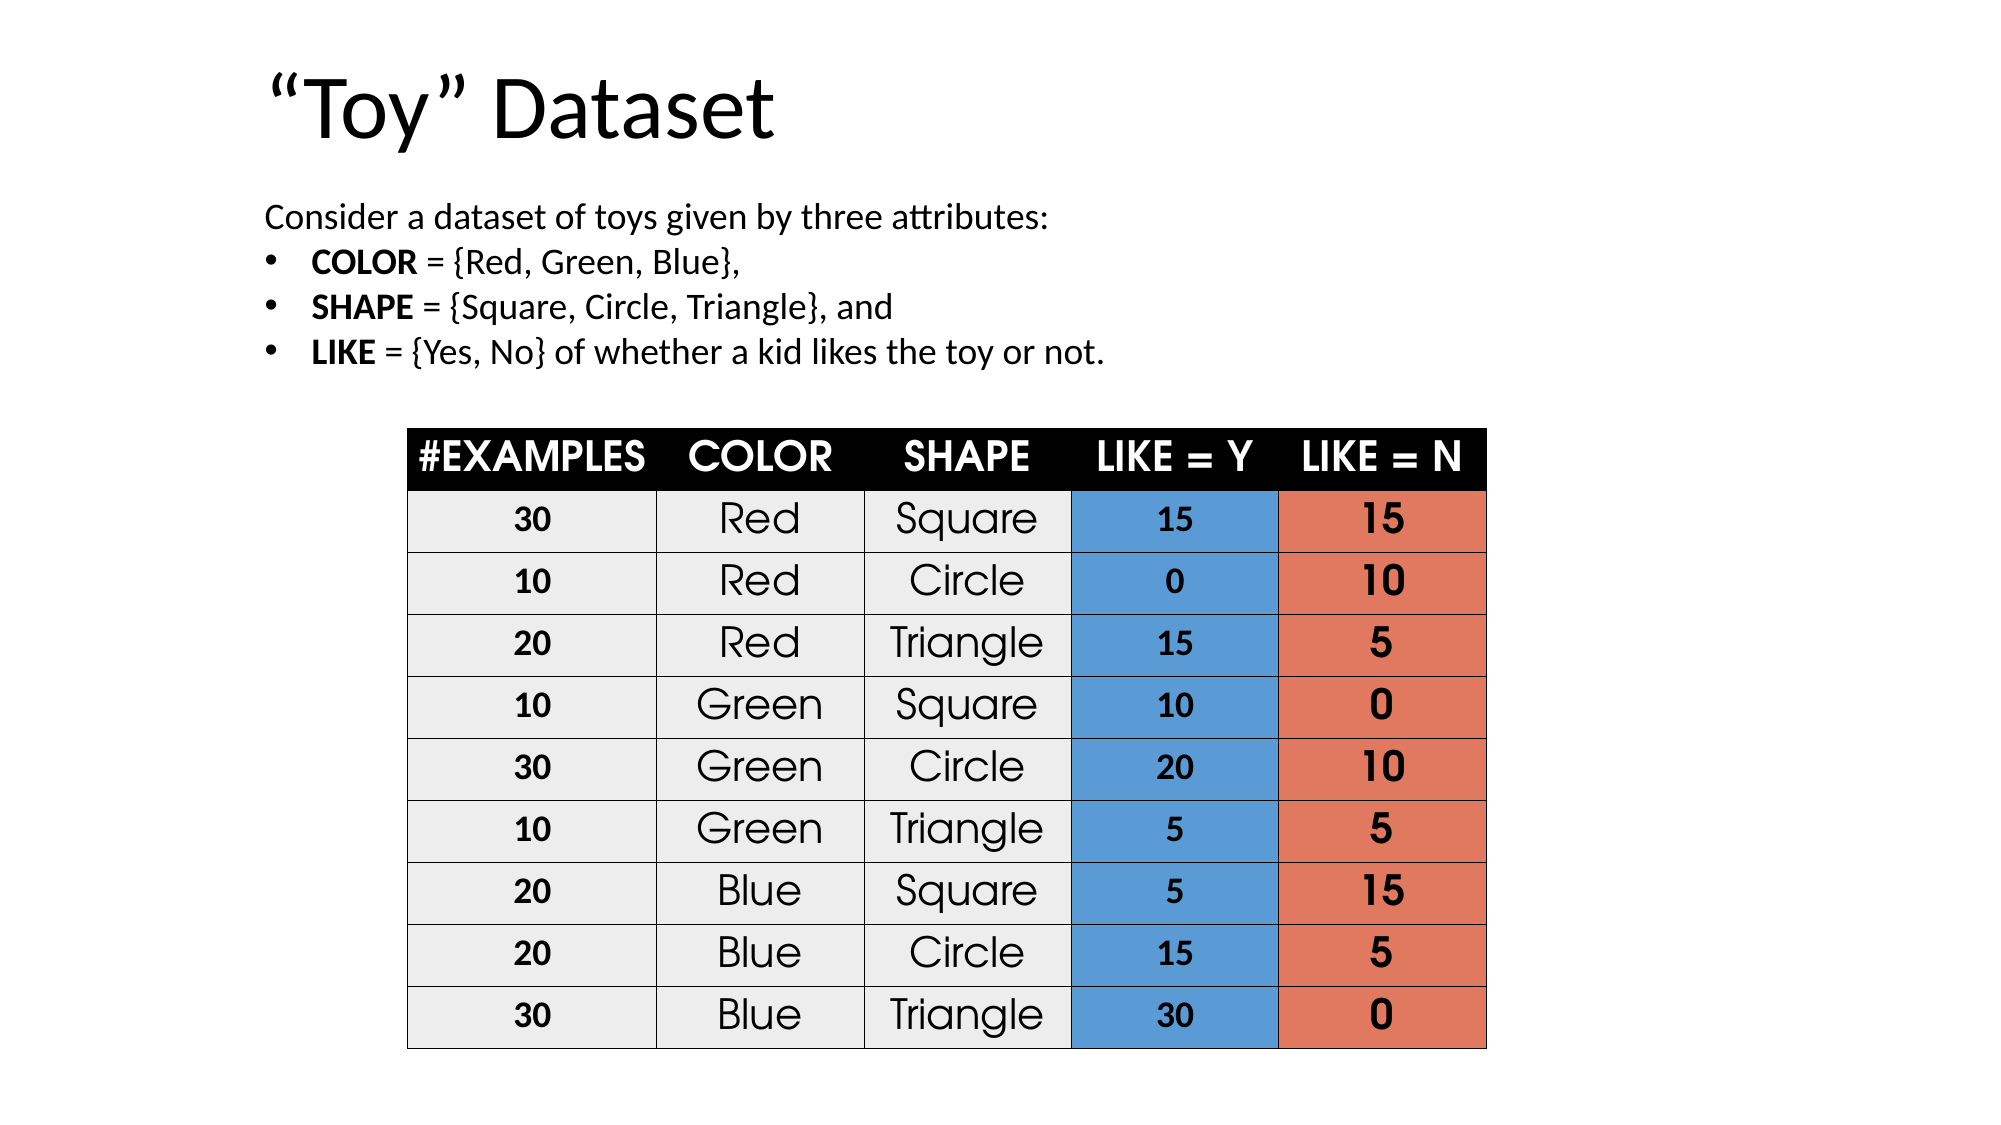

# “Toy” Dataset
Consider a dataset of toys given by three attributes:
COLOR = {Red, Green, Blue},
SHAPE = {Square, Circle, Triangle}, and
LIKE = {Yes, No} of whether a kid likes the toy or not.
| #EXAMPLES | COLOR | SHAPE | LIKE = Y | LIKE = N |
| --- | --- | --- | --- | --- |
| 30 | Red | Square | 15 | 15 |
| 10 | Red | Circle | 0 | 10 |
| 20 | Red | Triangle | 15 | 5 |
| 10 | Green | Square | 10 | 0 |
| 30 | Green | Circle | 20 | 10 |
| 10 | Green | Triangle | 5 | 5 |
| 20 | Blue | Square | 5 | 15 |
| 20 | Blue | Circle | 15 | 5 |
| 30 | Blue | Triangle | 30 | 0 |